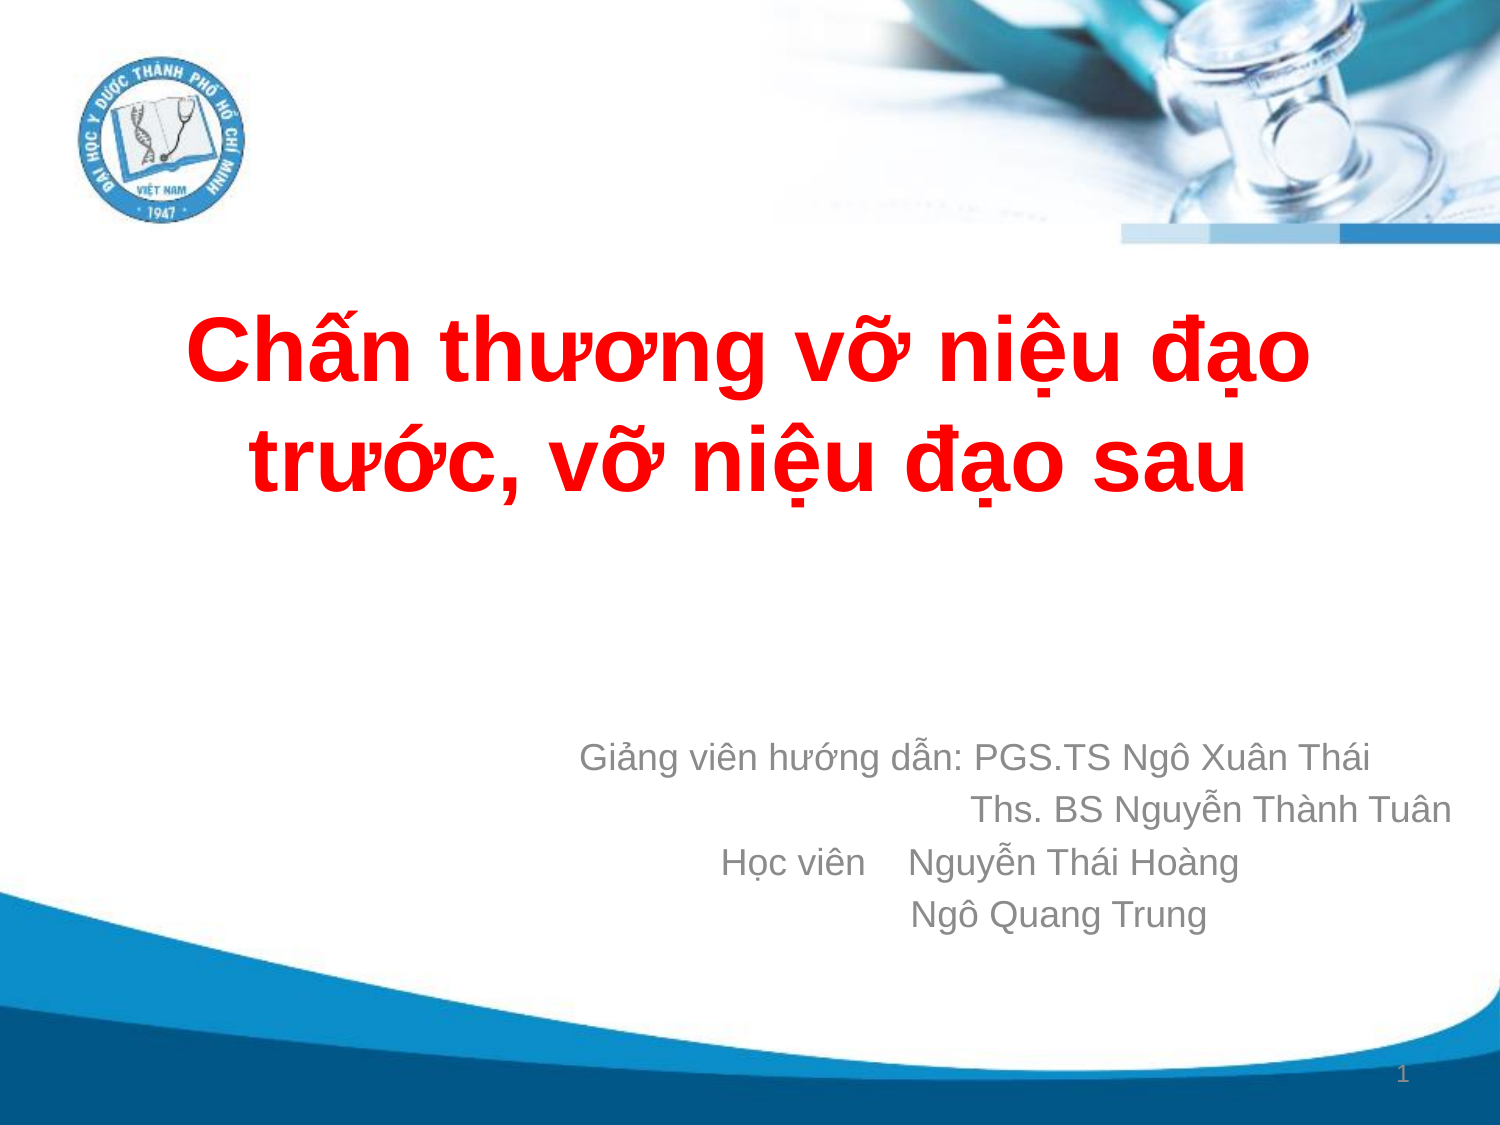

# Chấn thương vỡ niệu đạo trước, vỡ niệu đạo sau
Giảng viên hướng dẫn: PGS.TS Ngô Xuân Thái
                                             Ths. BS Nguyễn Thành Tuân
 Học viên    Nguyễn Thái Hoàng
                Ngô Quang Trung
1